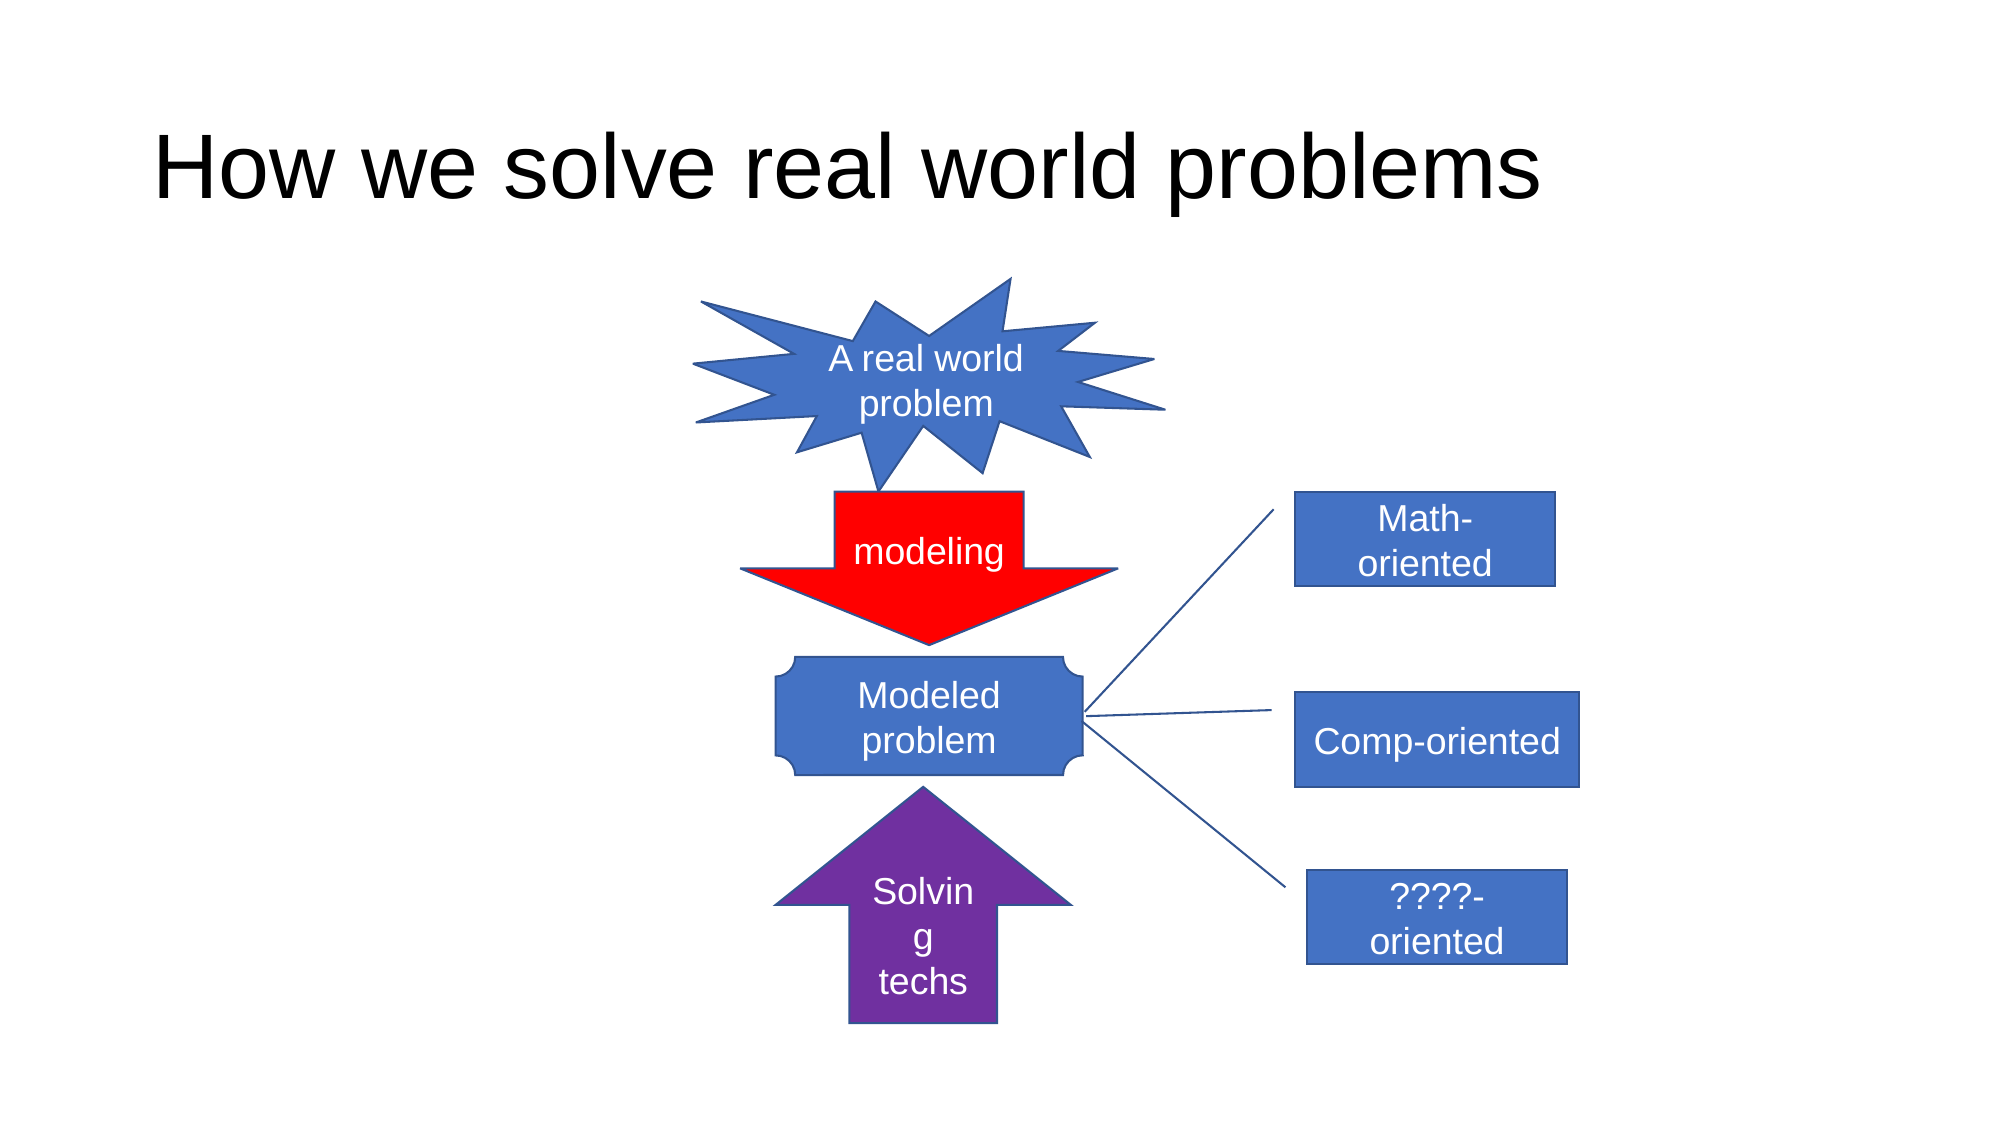

# How we solve real world problems
A real world problem
modeling
Math-oriented
Modeled problem
Comp-oriented
Solving
techs
????-oriented